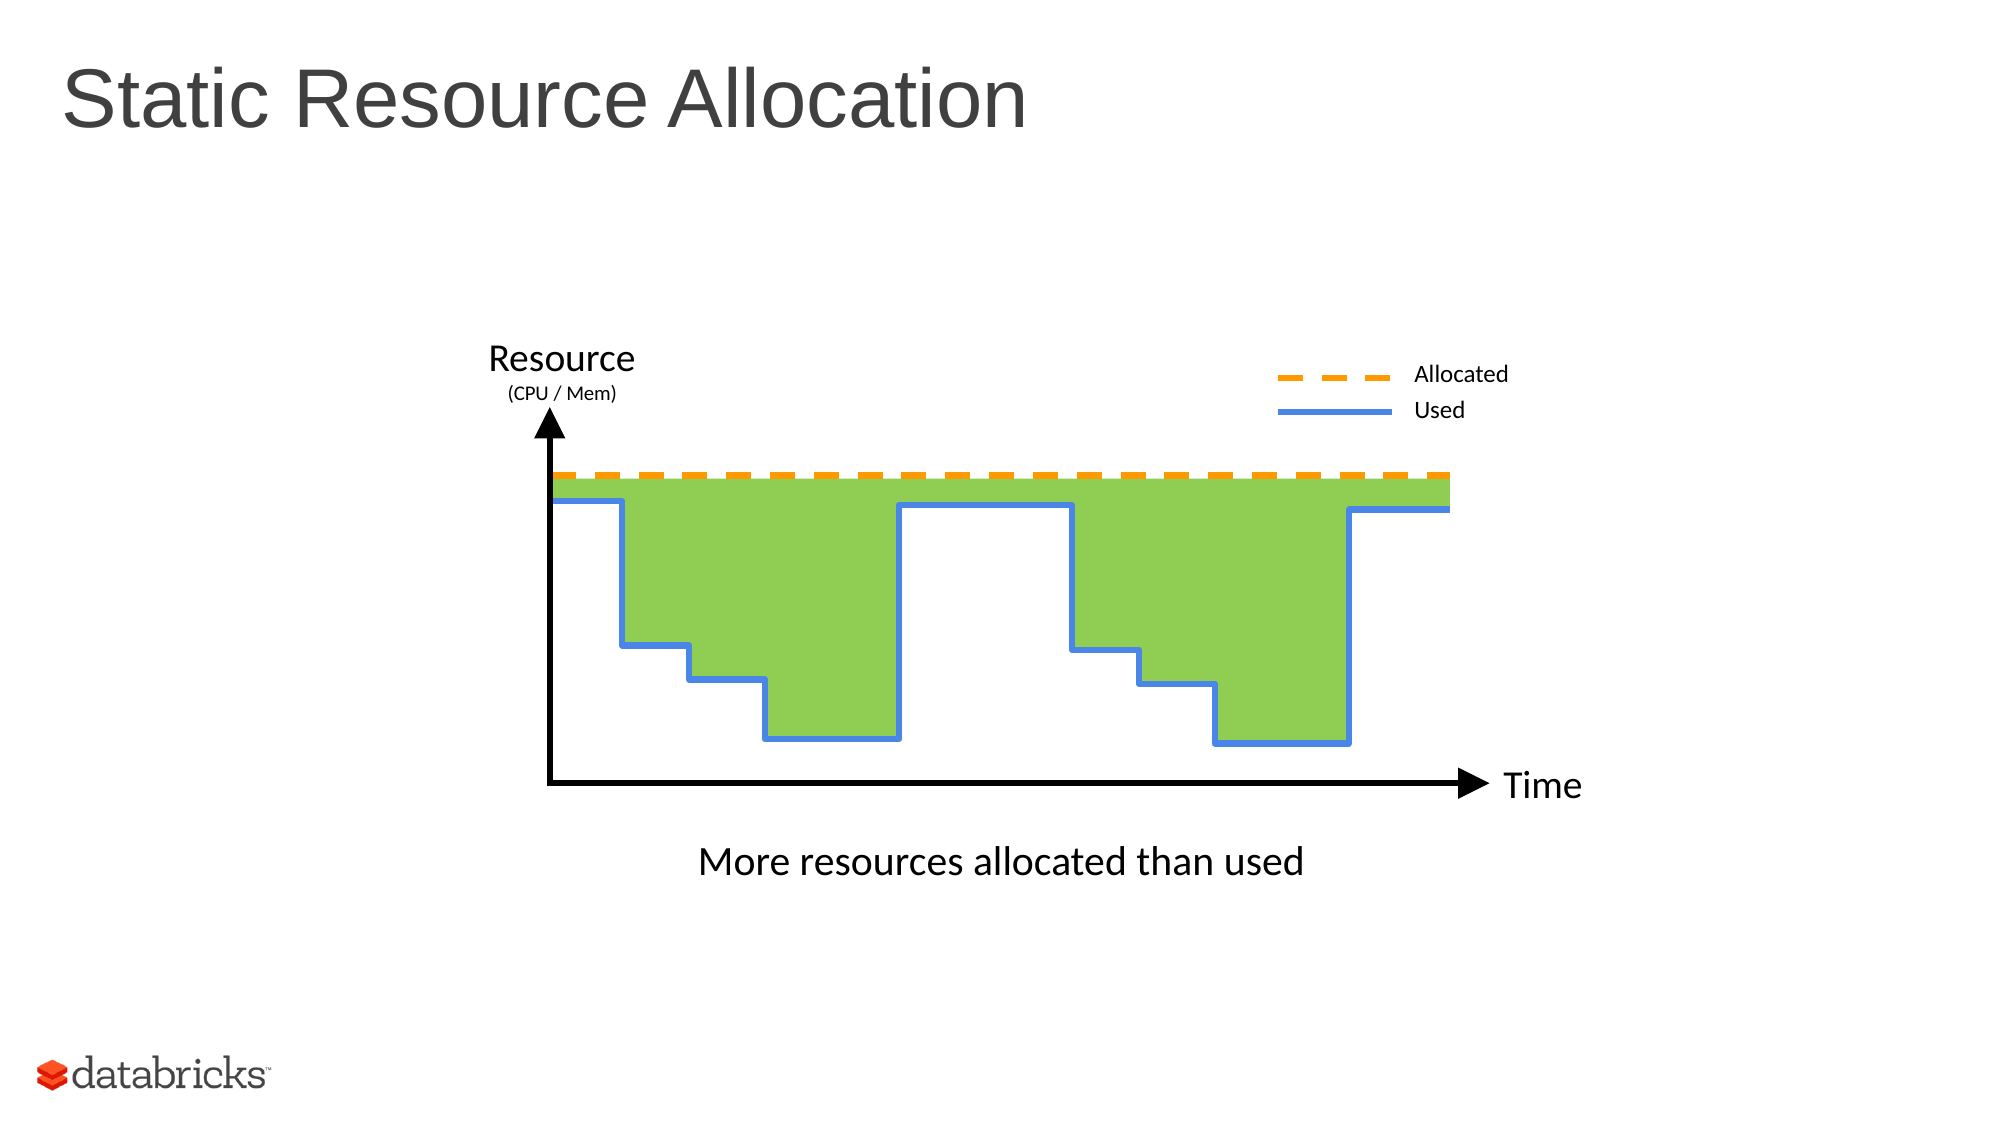

# Static Resource Allocation
Resource
(CPU / Mem)
Allocated
Used

Time
More resources allocated than used